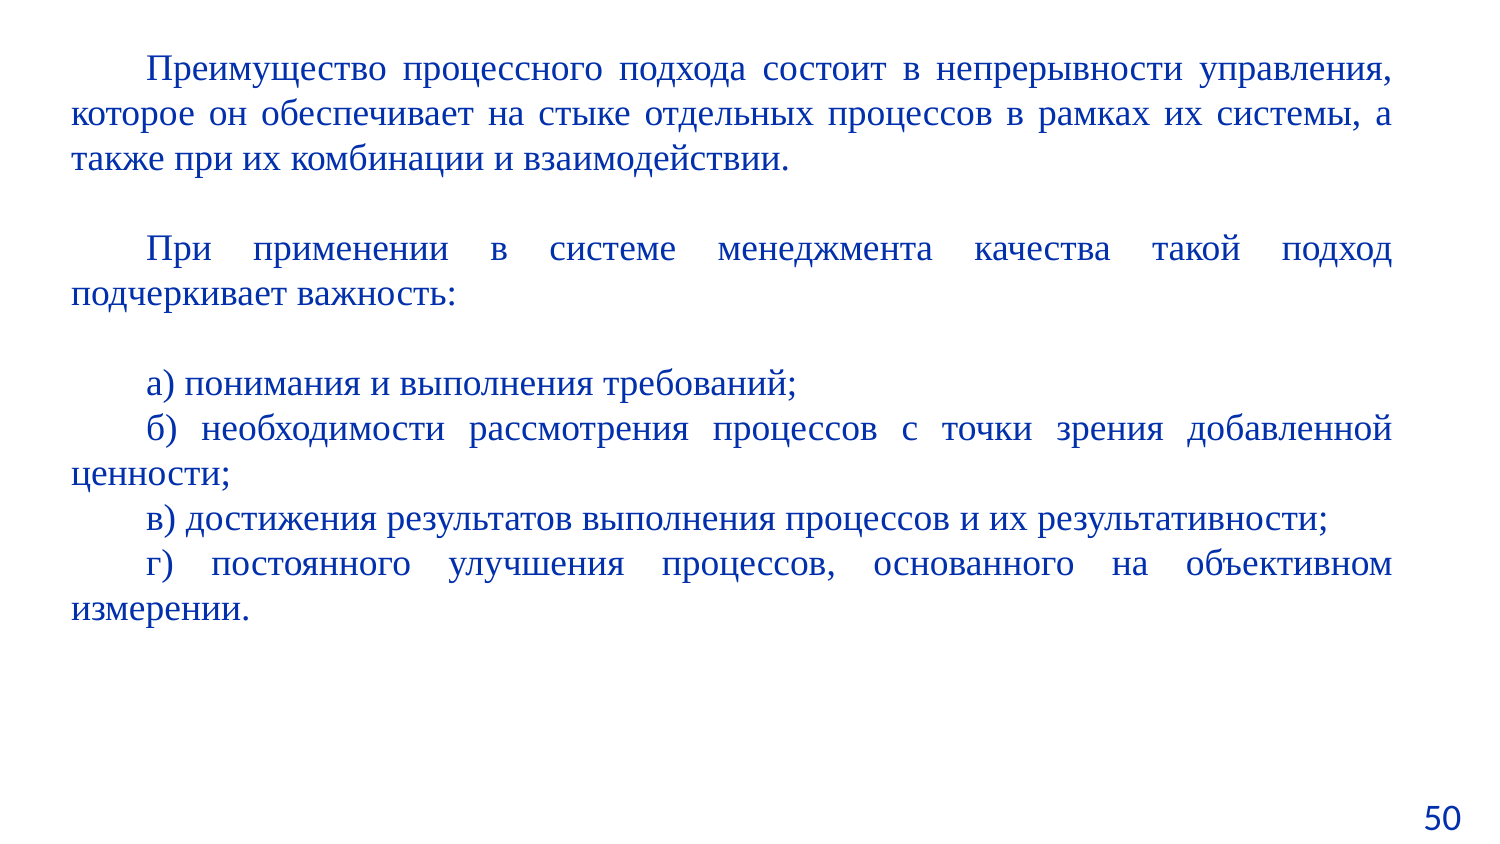

Преимущество процессного подхода состоит в непрерывности управления, которое он обеспечивает на стыке отдельных процессов в рамках их системы, а также при их комбинации и взаимодействии.

При применении в системе менеджмента качества такой подход подчеркивает важность:

а) понимания и выполнения требований;
б) необходимости рассмотрения процессов с точки зрения добавленной ценности;
в) достижения результатов выполнения процессов и их результативности;
г) постоянного улучшения процессов, основанного на объективном измерении.

50